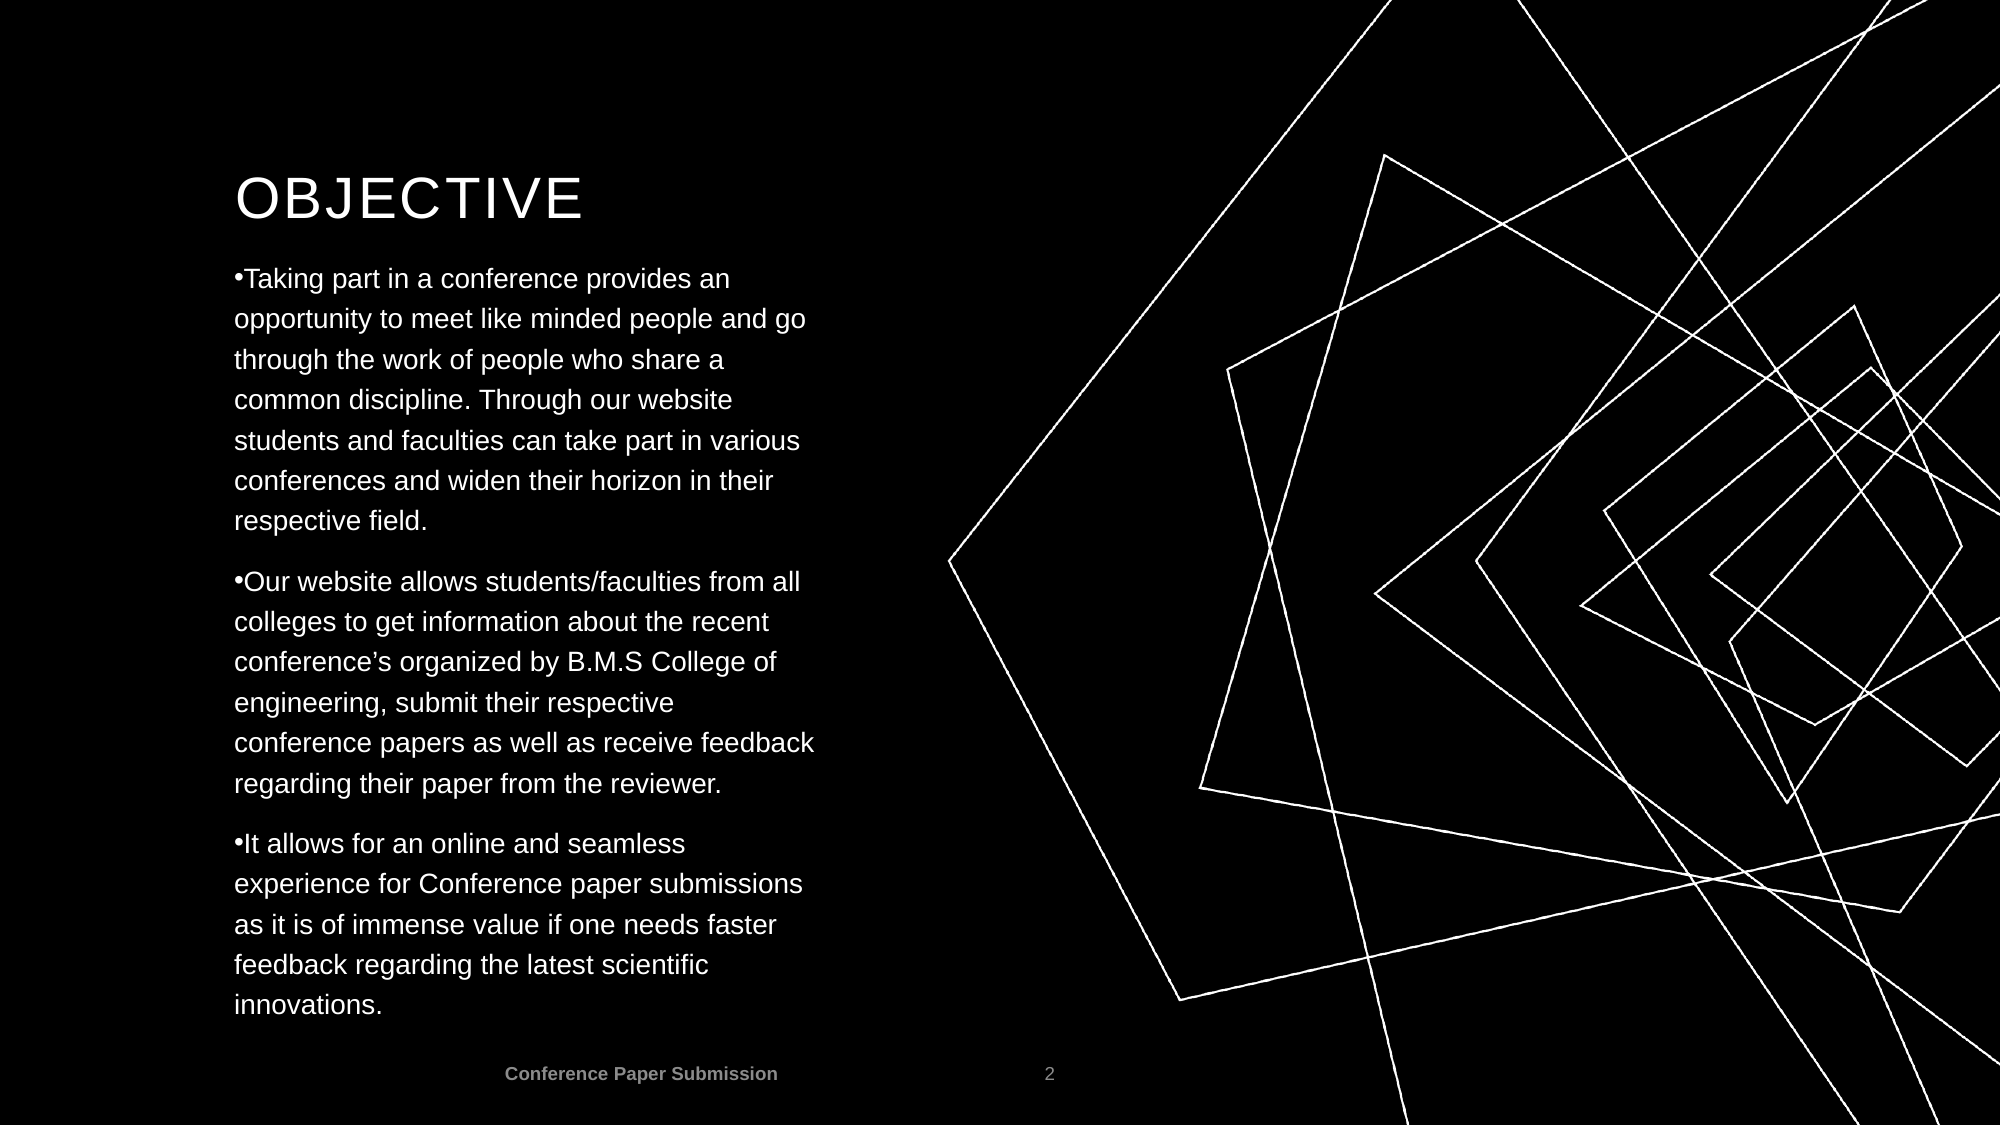

# Objective
Taking part in a conference provides an opportunity to meet like minded people and go through the work of people who share a common discipline. Through our website students and faculties can take part in various conferences and widen their horizon in their respective field.
Our website allows students/faculties from all colleges to get information about the recent conference’s organized by B.M.S College of engineering, submit their respective conference papers as well as receive feedback regarding their paper from the reviewer.
It allows for an online and seamless experience for Conference paper submissions as it is of immense value if one needs faster feedback regarding the latest scientific innovations.
Conference Paper Submission
2